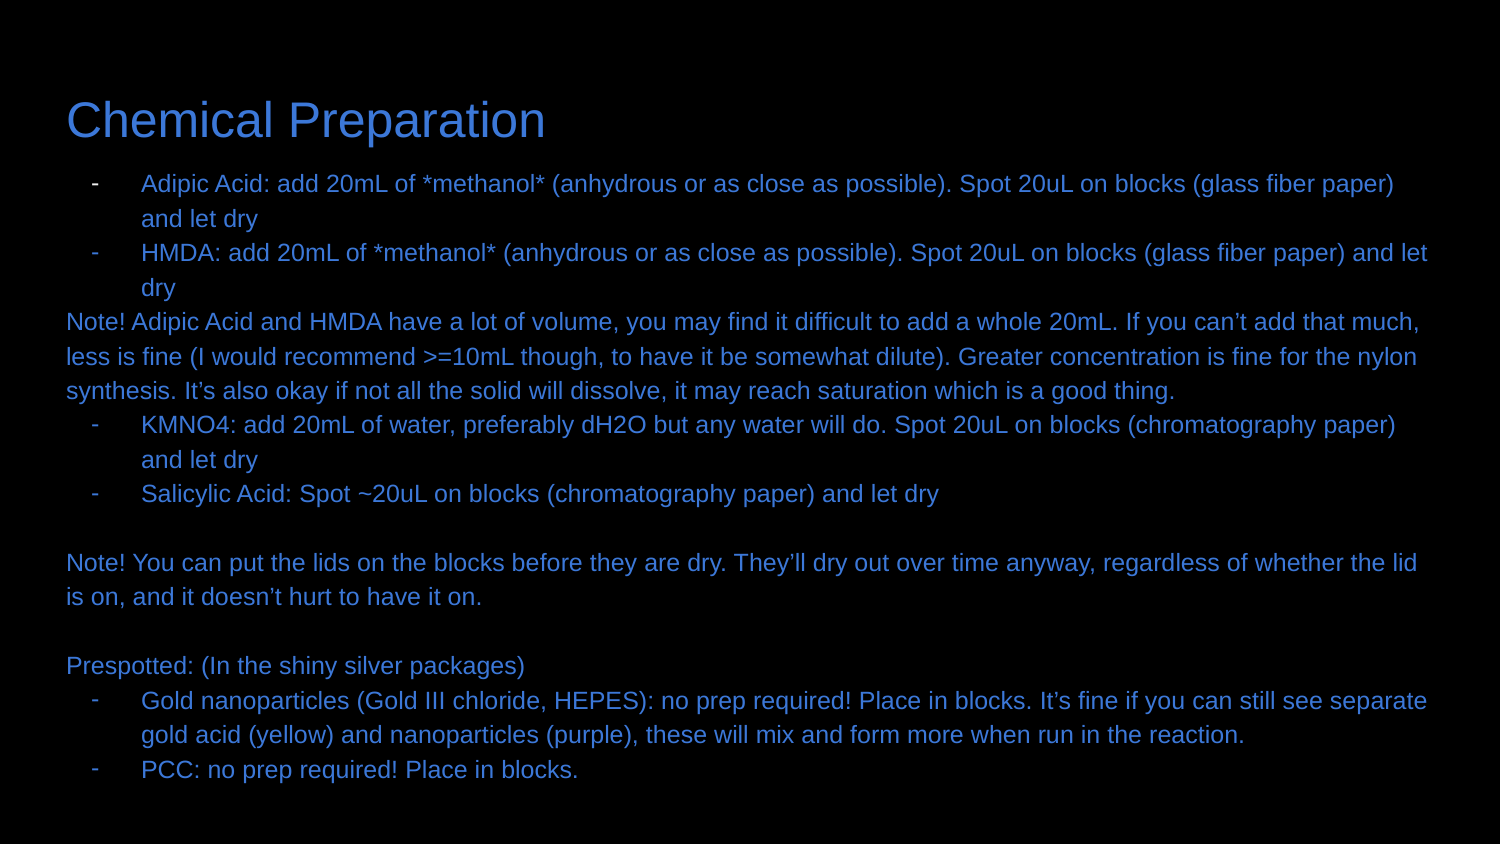

# Chemical Preparation
Adipic Acid: add 20mL of *methanol* (anhydrous or as close as possible). Spot 20uL on blocks (glass fiber paper) and let dry
HMDA: add 20mL of *methanol* (anhydrous or as close as possible). Spot 20uL on blocks (glass fiber paper) and let dry
Note! Adipic Acid and HMDA have a lot of volume, you may find it difficult to add a whole 20mL. If you can’t add that much, less is fine (I would recommend >=10mL though, to have it be somewhat dilute). Greater concentration is fine for the nylon synthesis. It’s also okay if not all the solid will dissolve, it may reach saturation which is a good thing.
KMNO4: add 20mL of water, preferably dH2O but any water will do. Spot 20uL on blocks (chromatography paper) and let dry
Salicylic Acid: Spot ~20uL on blocks (chromatography paper) and let dry

Note! You can put the lids on the blocks before they are dry. They’ll dry out over time anyway, regardless of whether the lid is on, and it doesn’t hurt to have it on.

Prespotted: (In the shiny silver packages)
Gold nanoparticles (Gold III chloride, HEPES): no prep required! Place in blocks. It’s fine if you can still see separate gold acid (yellow) and nanoparticles (purple), these will mix and form more when run in the reaction.
PCC: no prep required! Place in blocks.